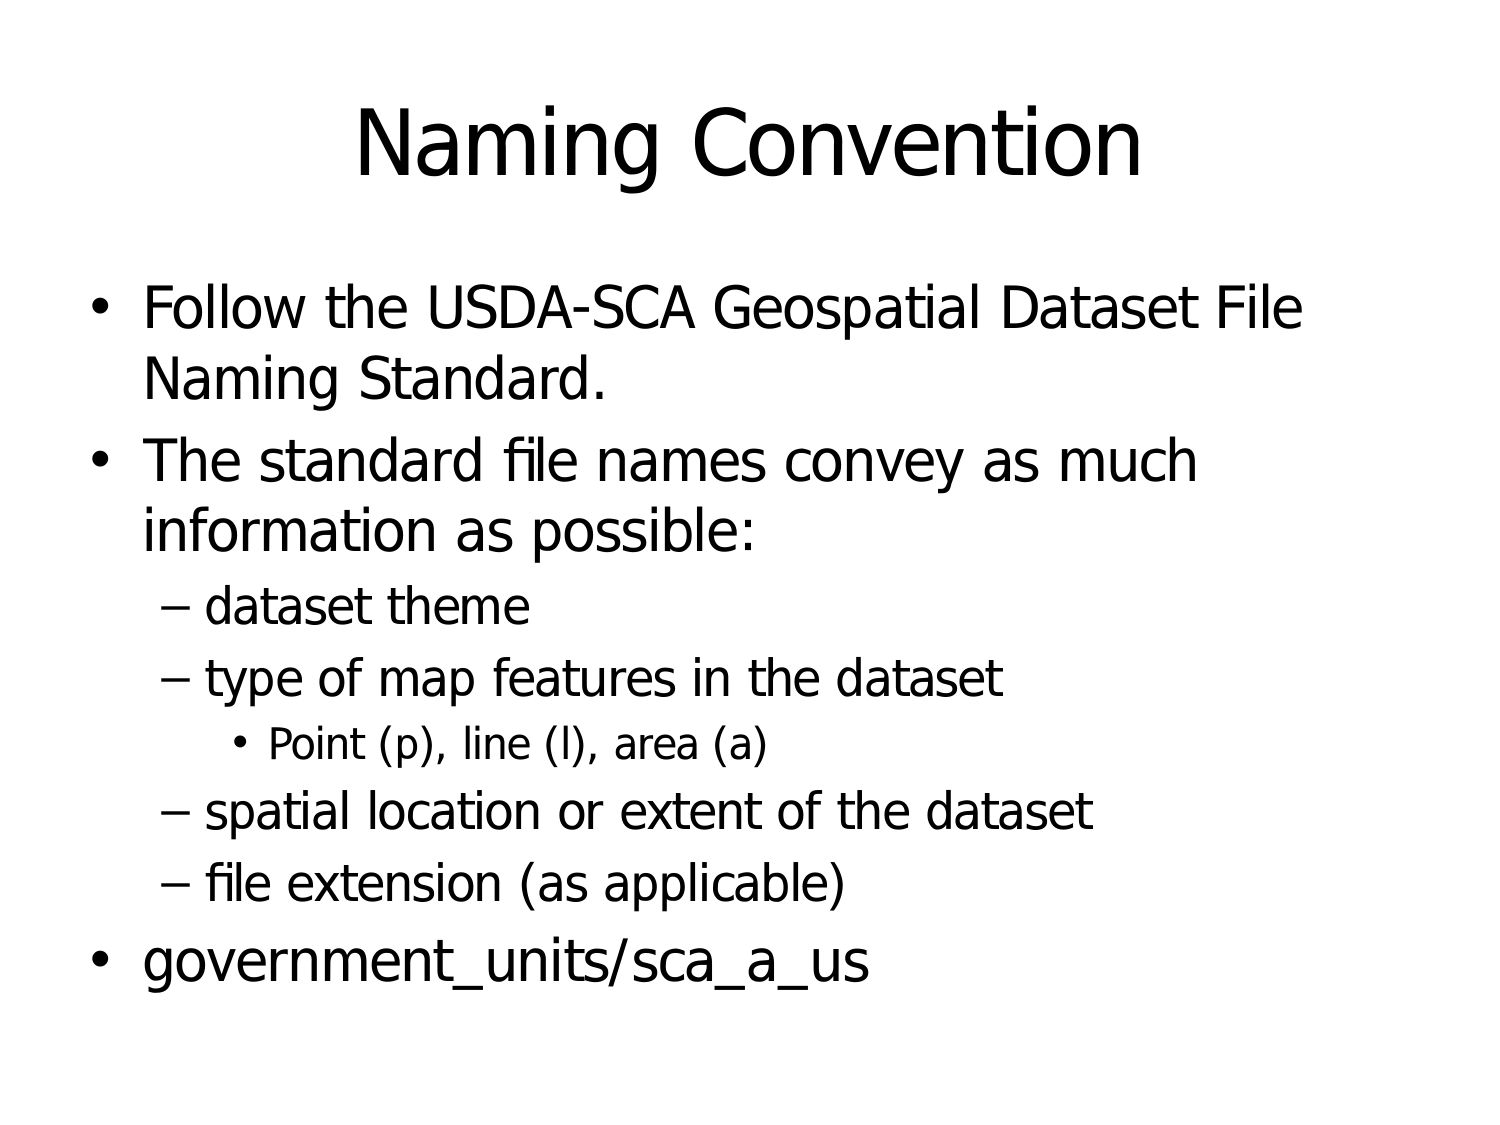

# Naming Convention
Follow the USDA-SCA Geospatial Dataset File Naming Standard.
The standard file names convey as much information as possible:
dataset theme
type of map features in the dataset
Point (p), line (l), area (a)
spatial location or extent of the dataset
file extension (as applicable)
government_units/sca_a_us